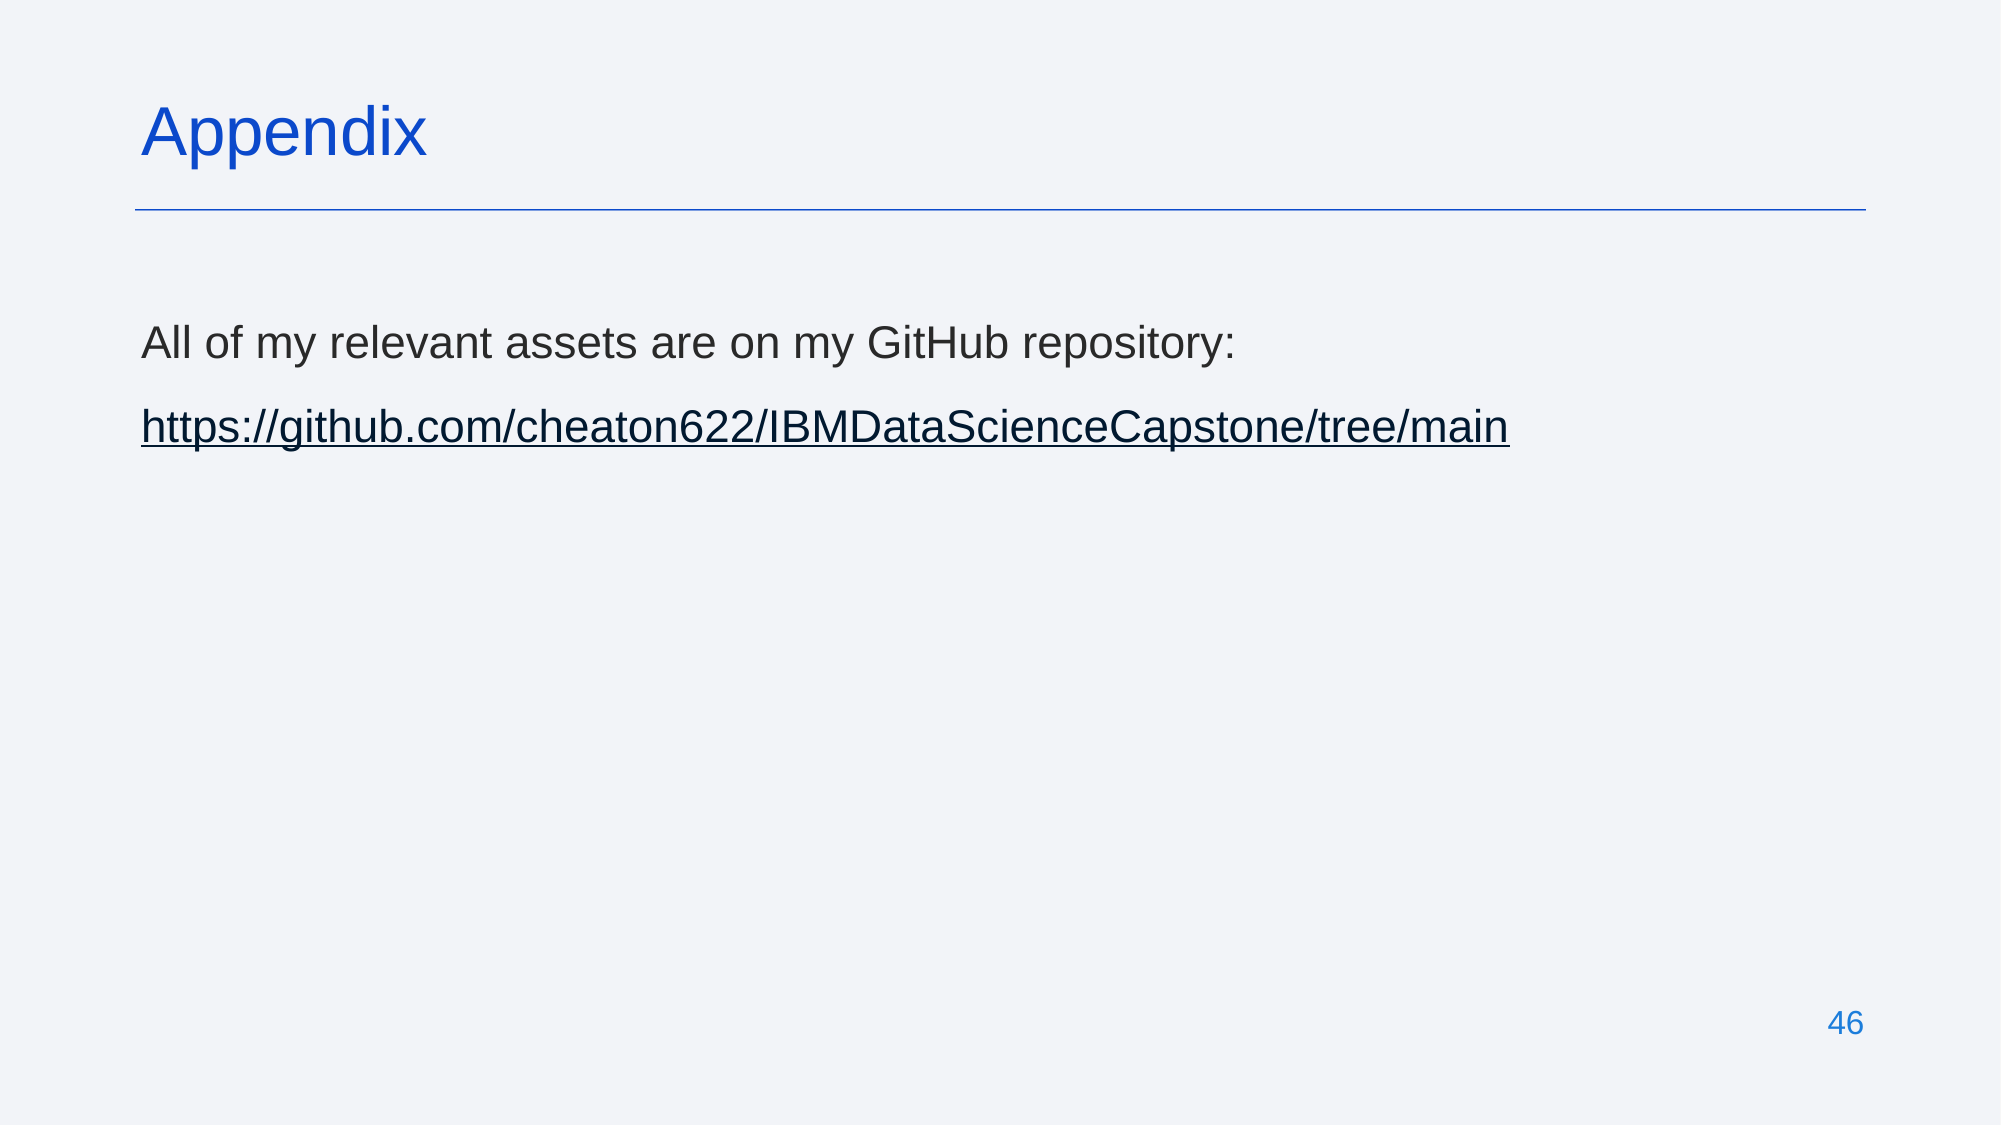

Appendix
All of my relevant assets are on my GitHub repository:
https://github.com/cheaton622/IBMDataScienceCapstone/tree/main

46